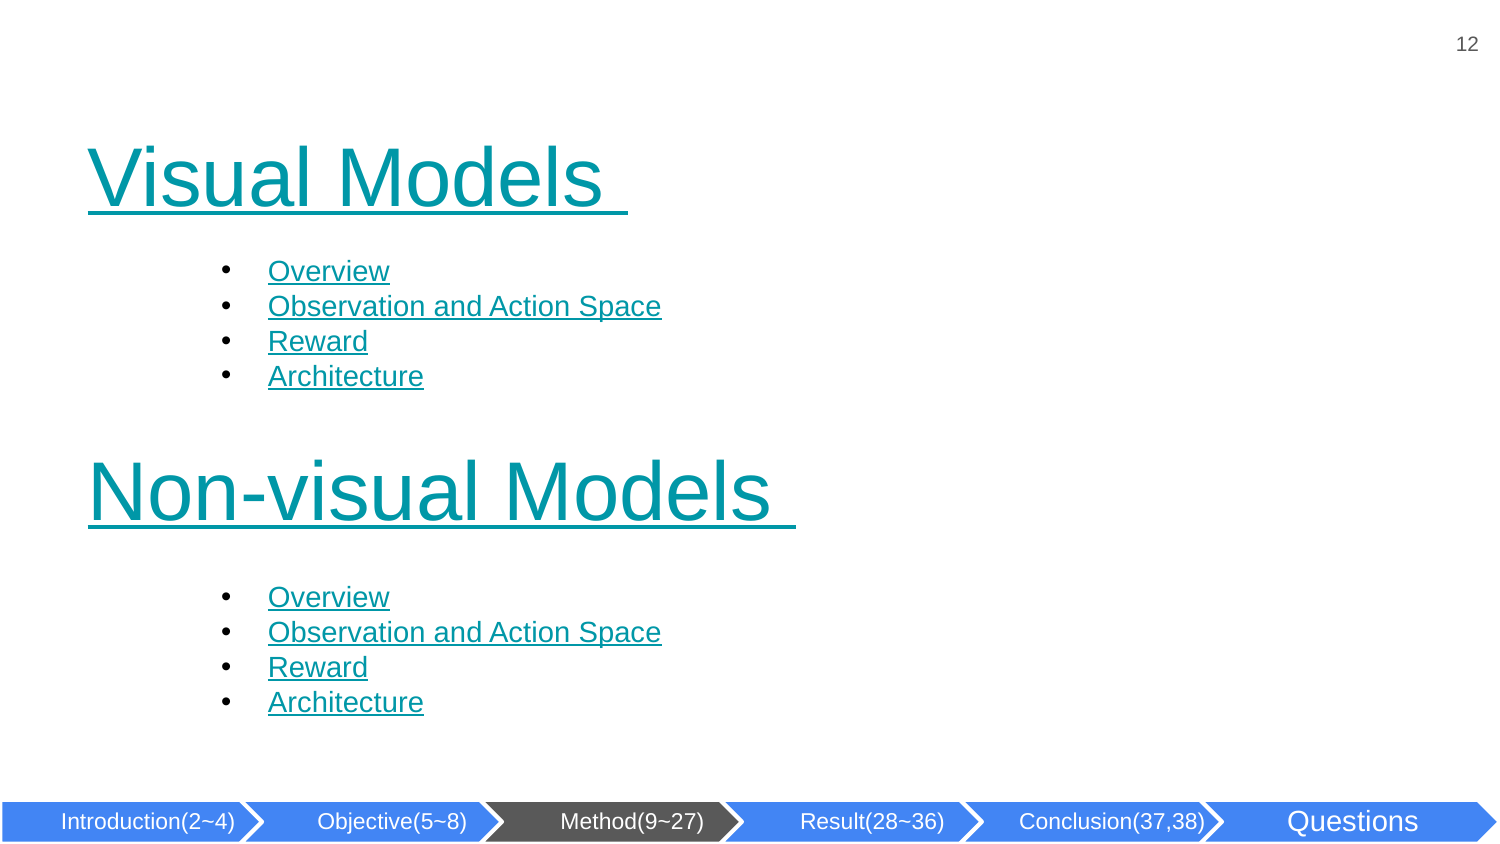

12
# Visual Models
Overview
Observation and Action Space
Reward
Architecture
Non-visual Models
Overview
Observation and Action Space
Reward
Architecture
Introduction(2~4)
Objective(5~8)
Method(9~27)
Result(28~36)
Conclusion(37,38)
Questions